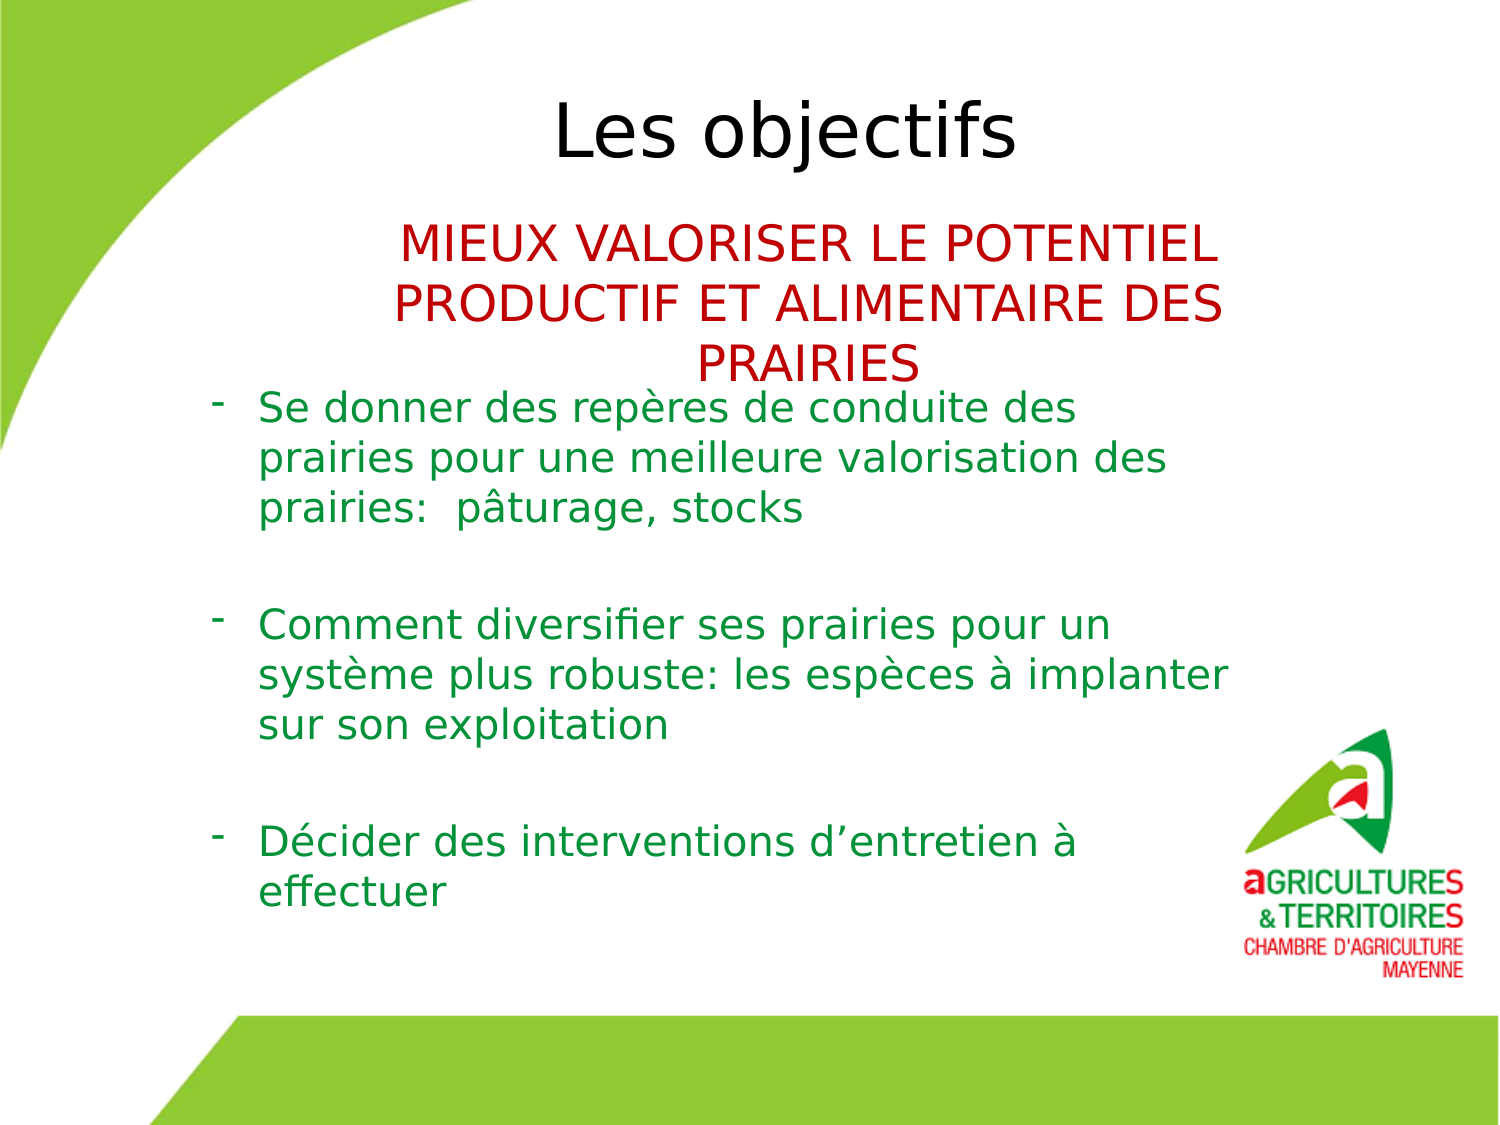

# Les objectifs
Mieux valoriser le potentiel productif et alimentaire des prairies
Se donner des repères de conduite des prairies pour une meilleure valorisation des prairies:  pâturage, stocks

Comment diversifier ses prairies pour un système plus robuste: les espèces à implanter sur son exploitation

Décider des interventions d’entretien à effectuer